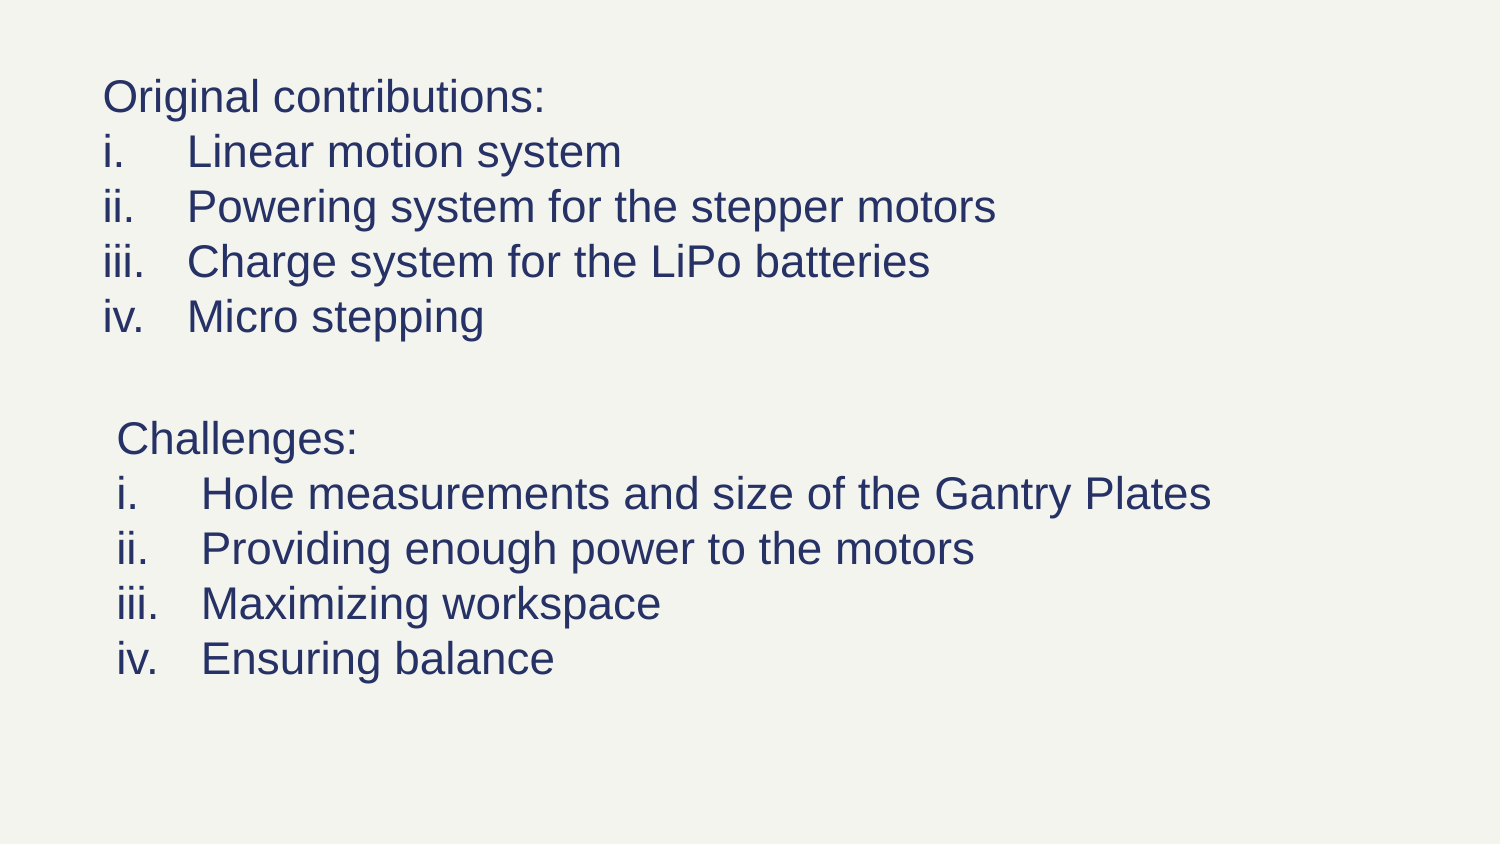

Original contributions:
Linear motion system
Powering system for the stepper motors
Charge system for the LiPo batteries
Micro stepping
Challenges:
Hole measurements and size of the Gantry Plates
Providing enough power to the motors
Maximizing workspace
Ensuring balance